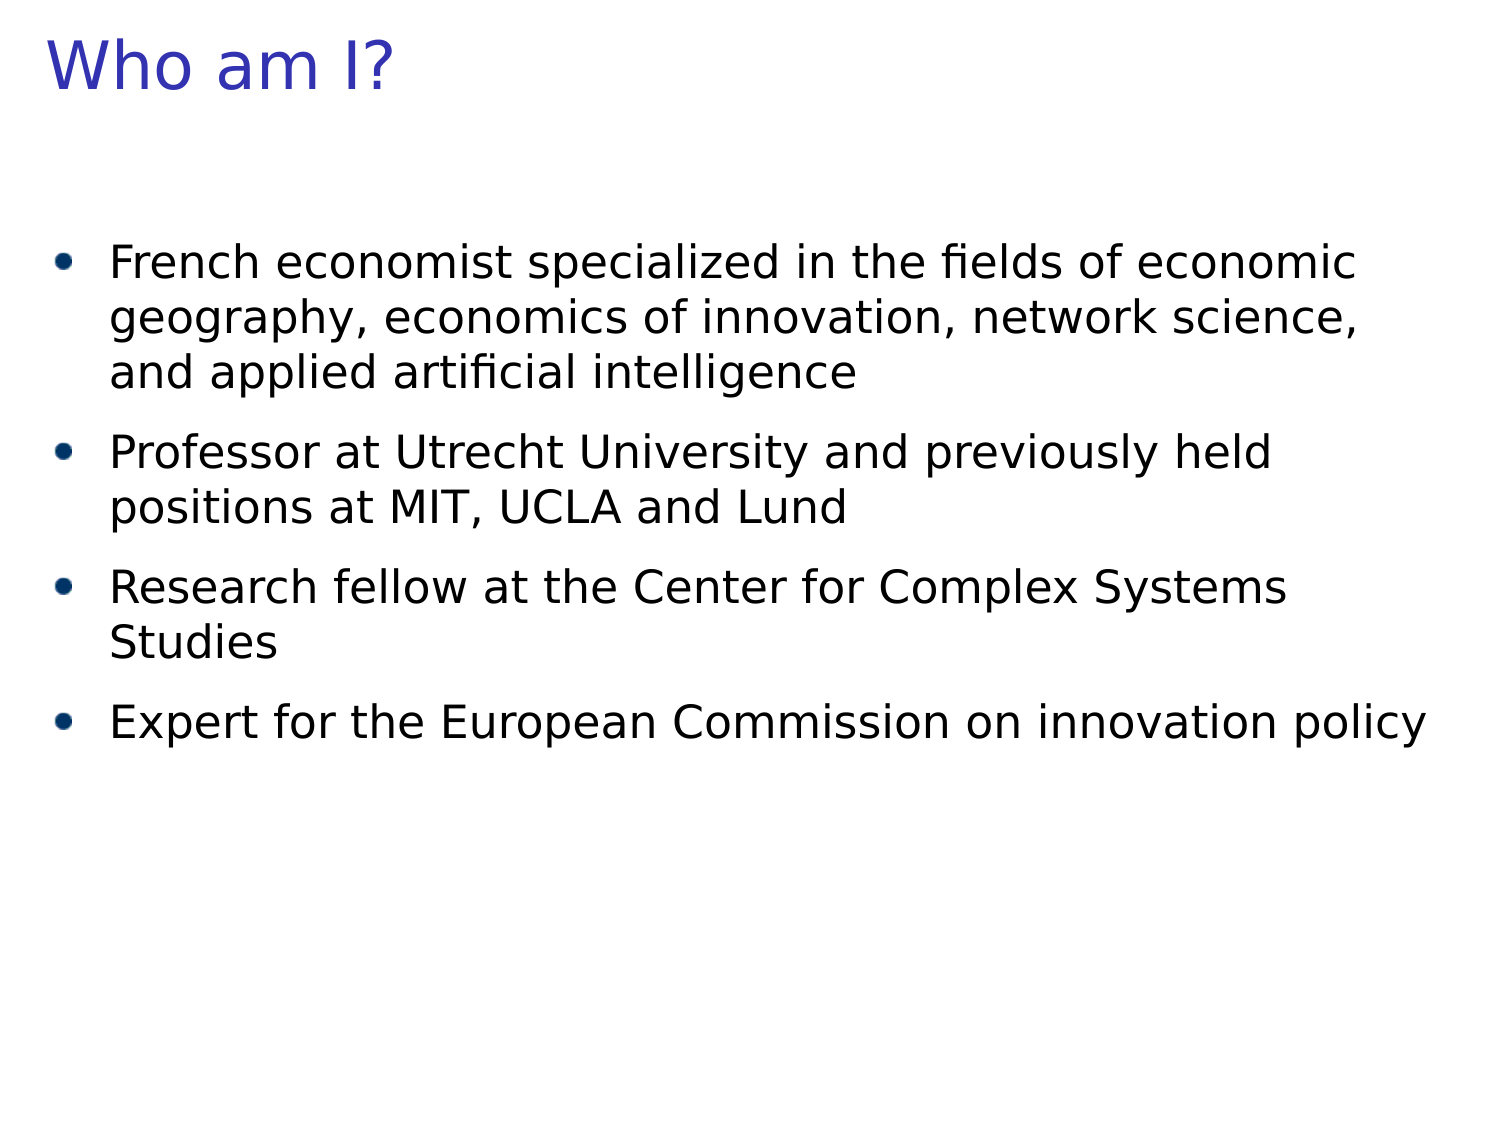

# Who am I?
French economist specialized in the fields of economic geography, economics of innovation, network science, and applied artificial intelligence
Professor at Utrecht University and previously held positions at MIT, UCLA and Lund
Research fellow at the Center for Complex Systems Studies
Expert for the European Commission on innovation policy